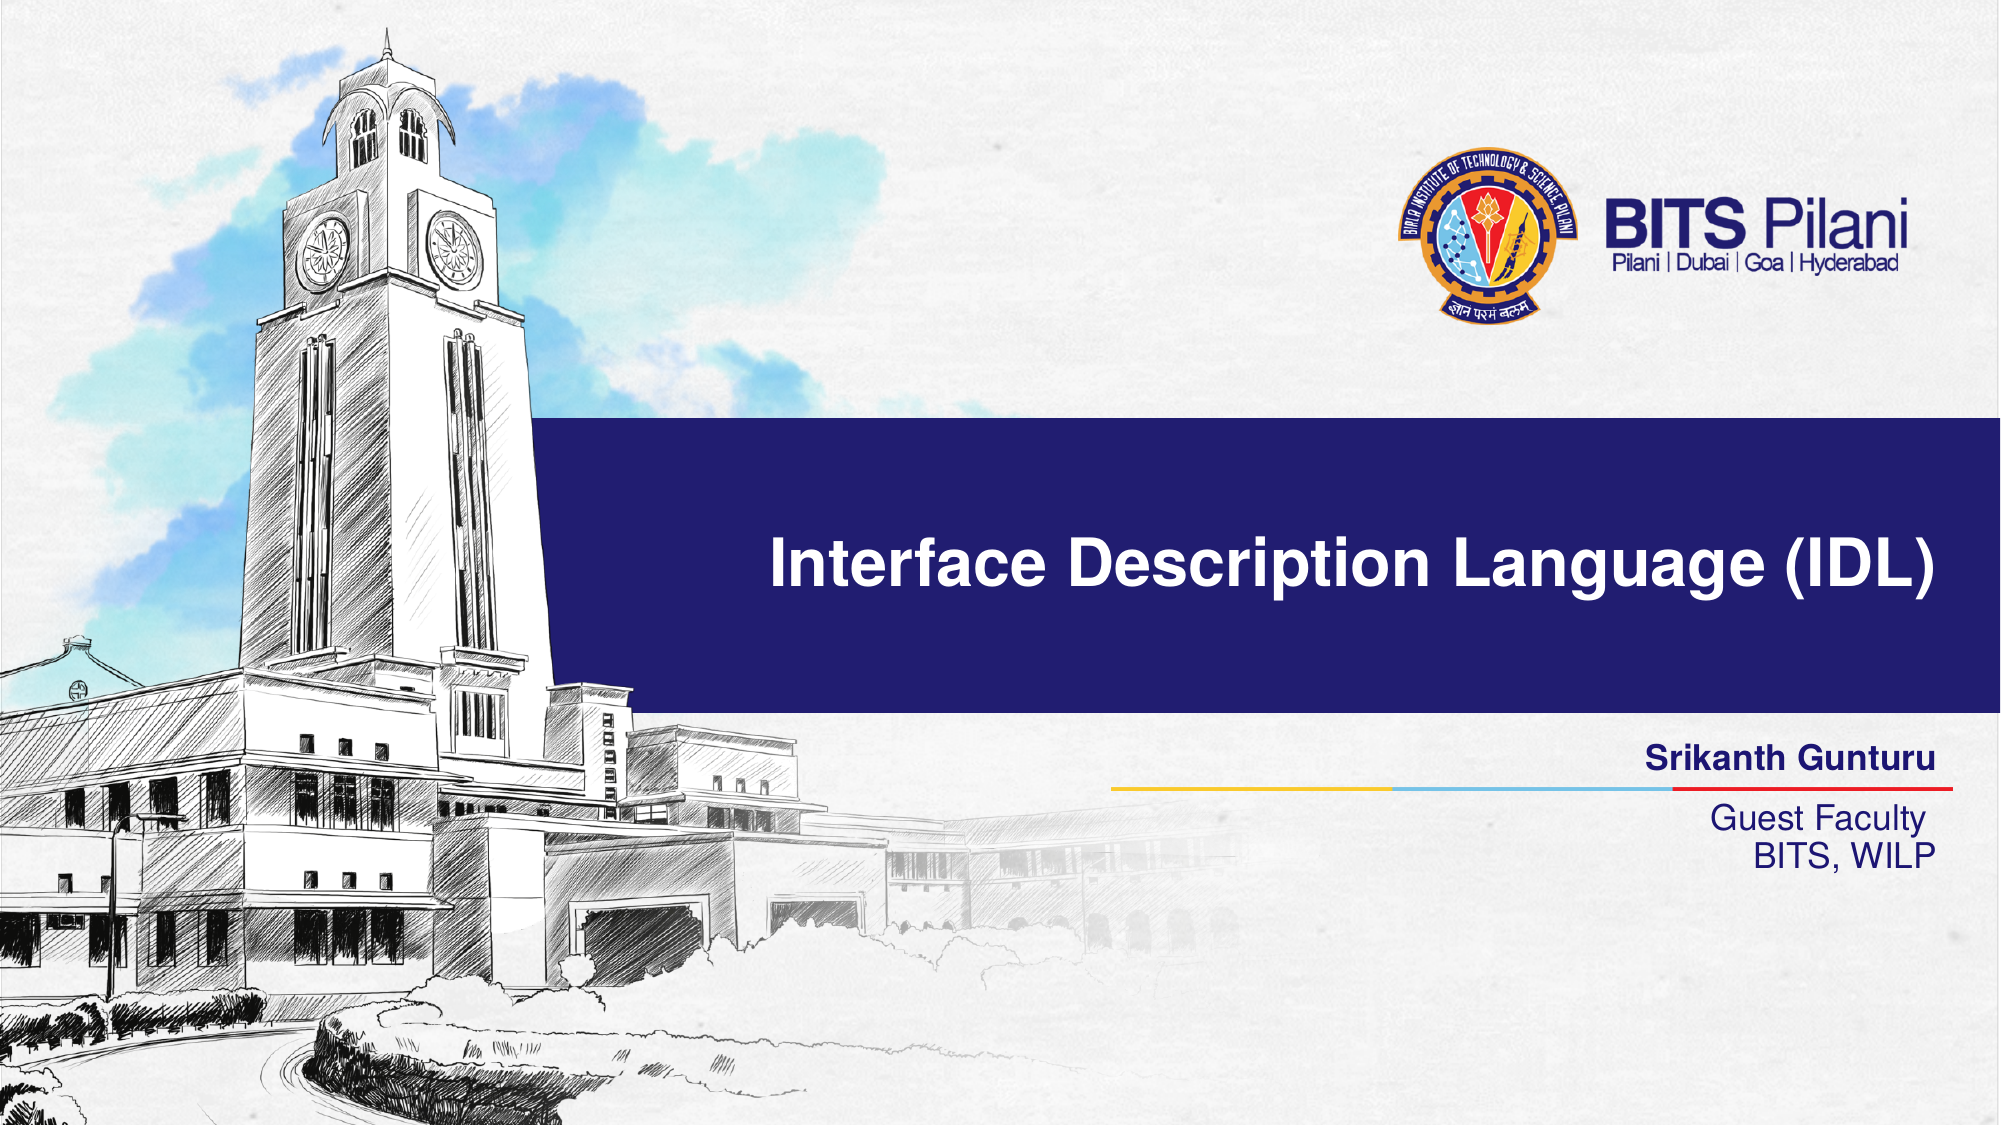

# Interface Description Language (IDL)
Srikanth Gunturu
Guest Faculty
BITS, WILP